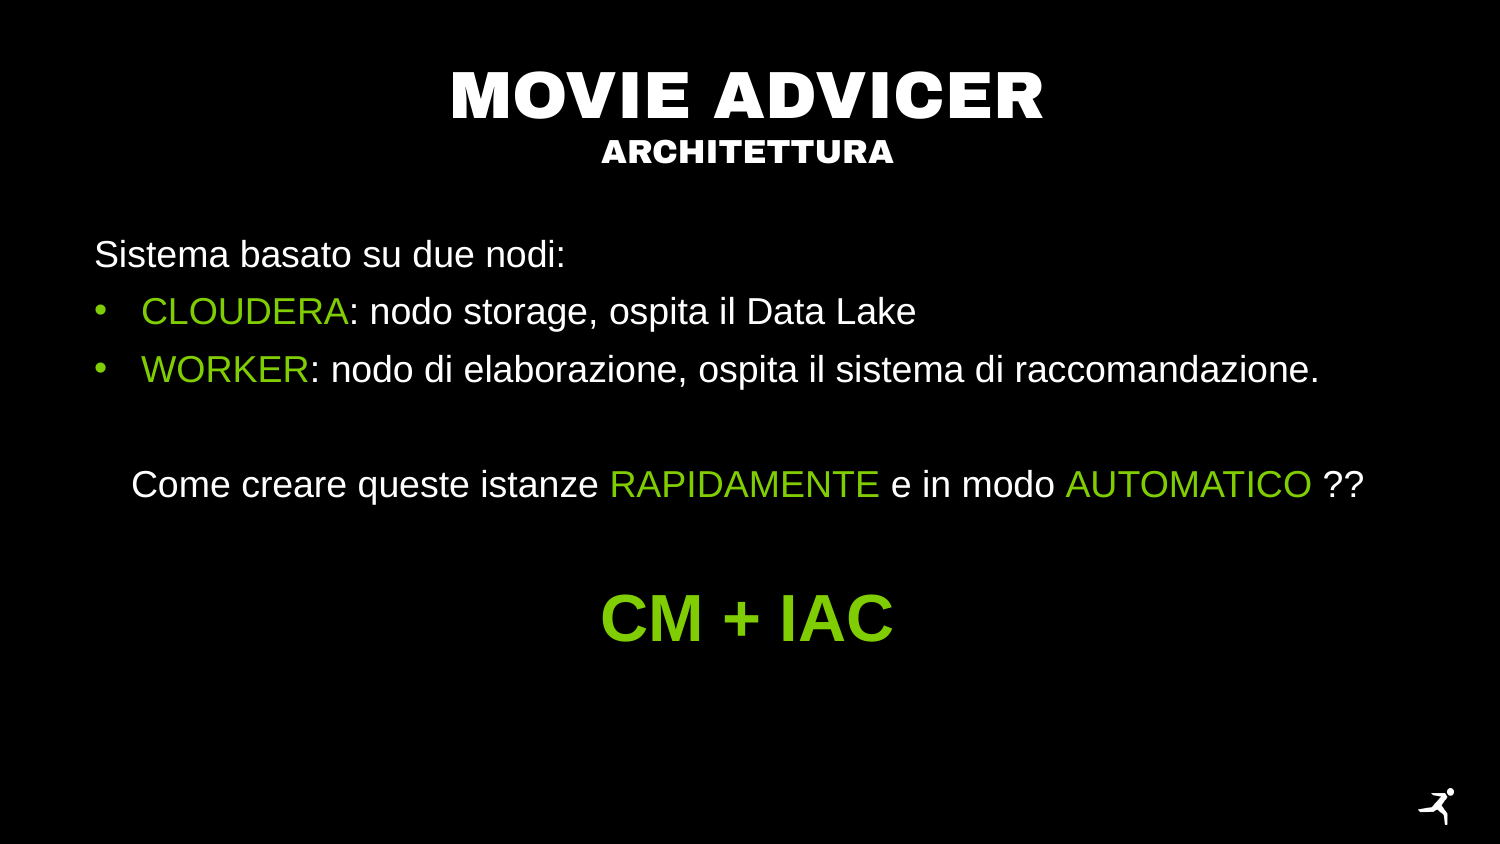

# Movie advicer
architettura
Sistema basato su due nodi:
Cloudera: nodo storage, ospita il Data Lake
Worker: nodo di elaborazione, ospita il sistema di raccomandazione.

Come creare queste istanze rapidamente e in modo automatico ??

CM + IaC